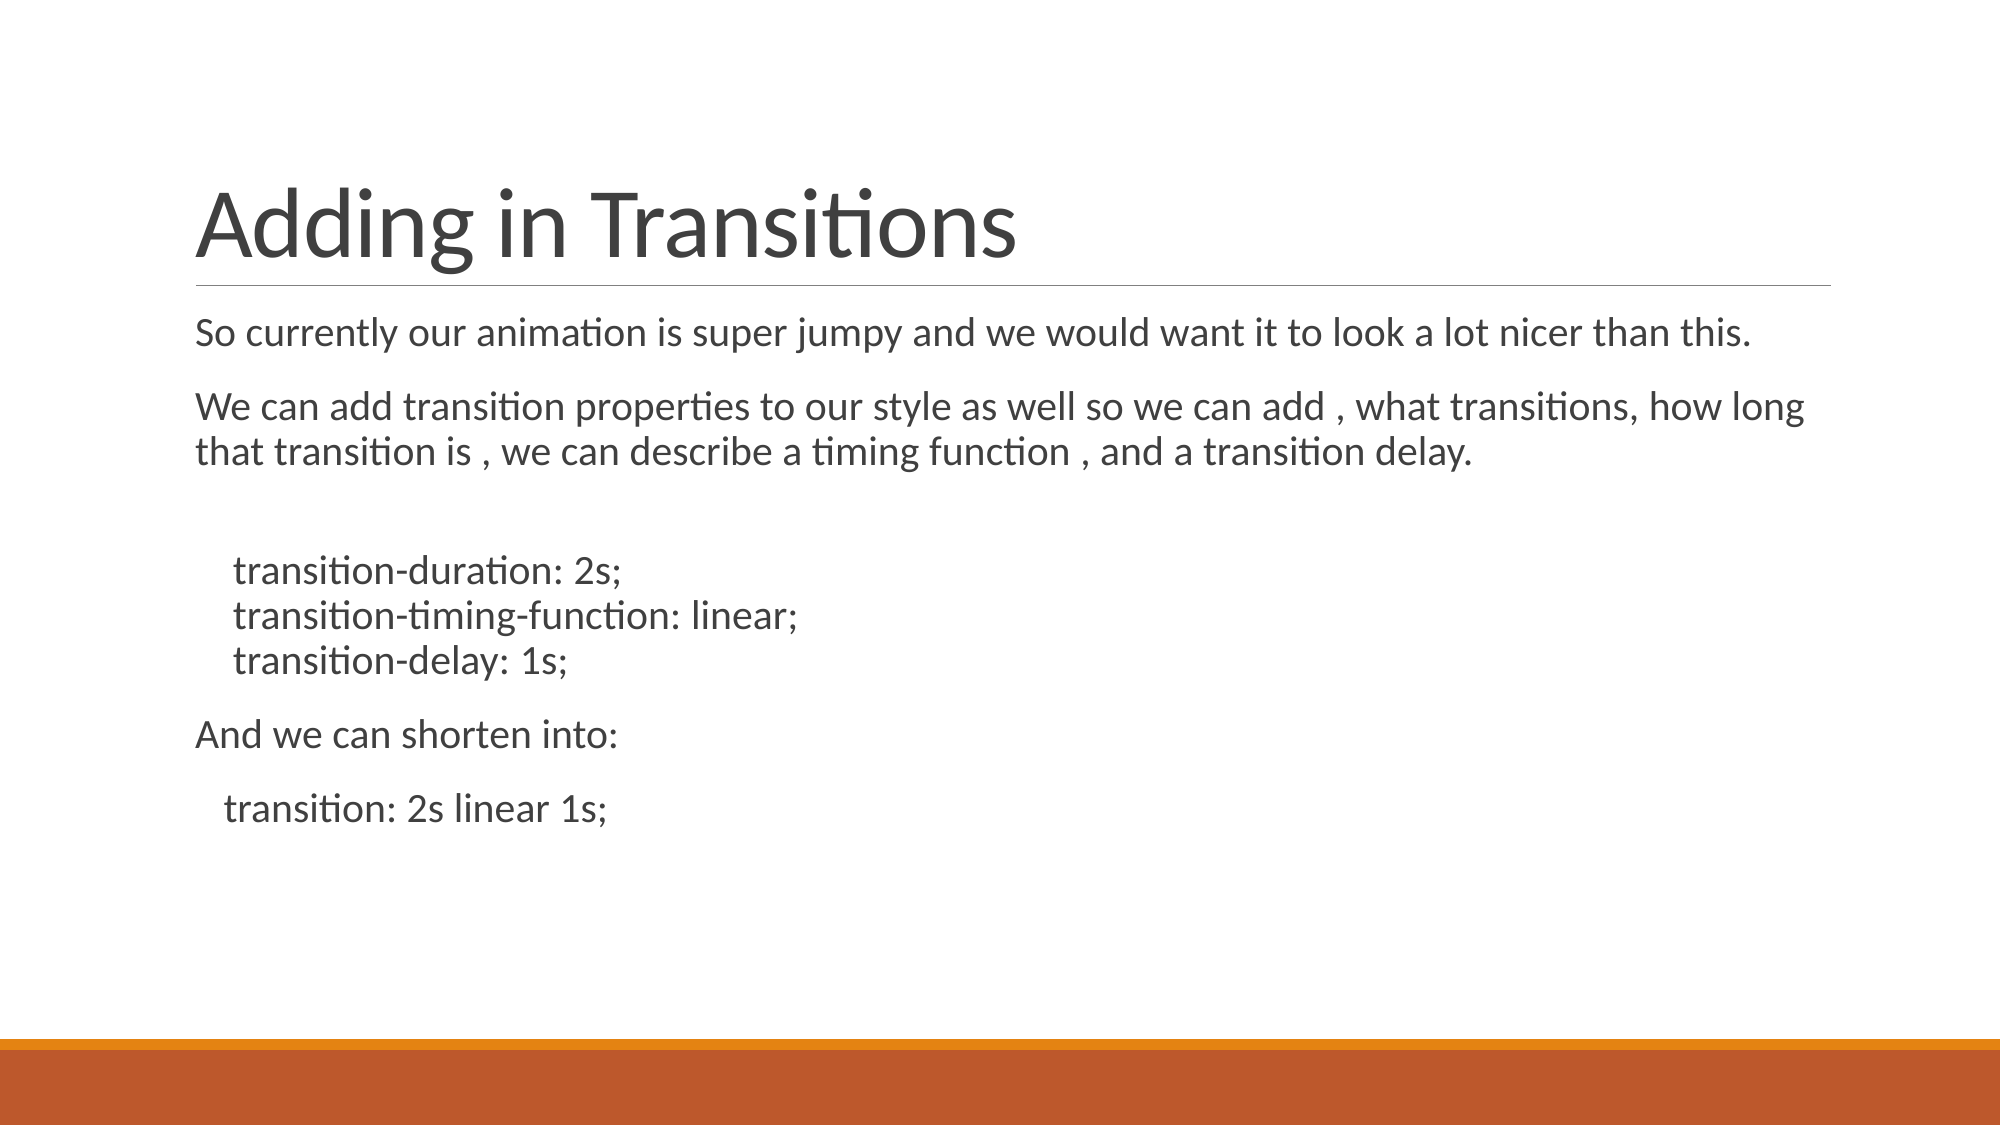

# Adding in Transitions
So currently our animation is super jumpy and we would want it to look a lot nicer than this.
We can add transition properties to our style as well so we can add , what transitions, how long that transition is , we can describe a timing function , and a transition delay.
    transition-duration: 2s;
    transition-timing-function: linear;
    transition-delay: 1s;
And we can shorten into:
   transition: 2s linear 1s;